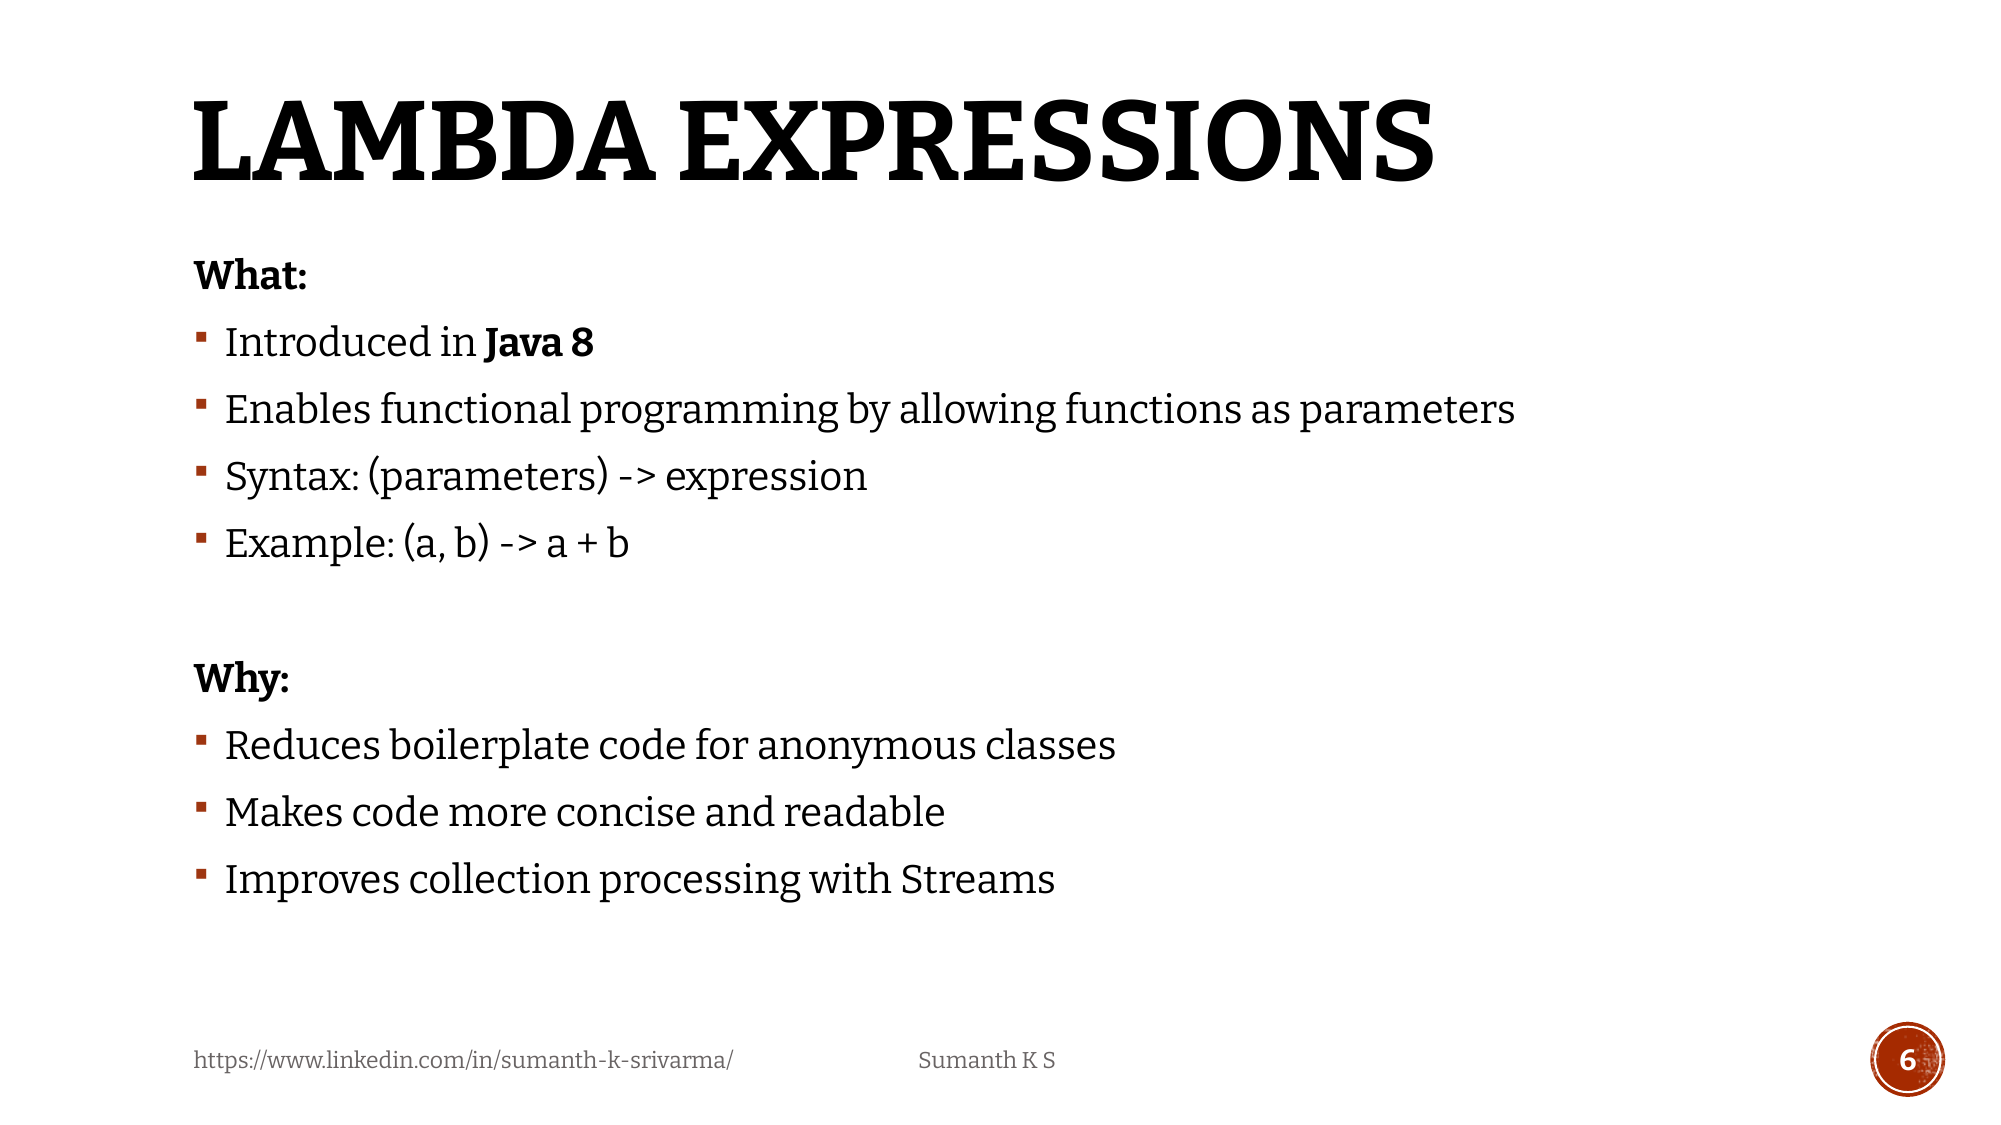

# Lambda Expressions
What:
Introduced in Java 8
Enables functional programming by allowing functions as parameters
Syntax: (parameters) -> expression
Example: (a, b) -> a + b

Why:
Reduces boilerplate code for anonymous classes
Makes code more concise and readable
Improves collection processing with Streams

https://www.linkedin.com/in/sumanth-k-srivarma/                                         Sumanth K S
6